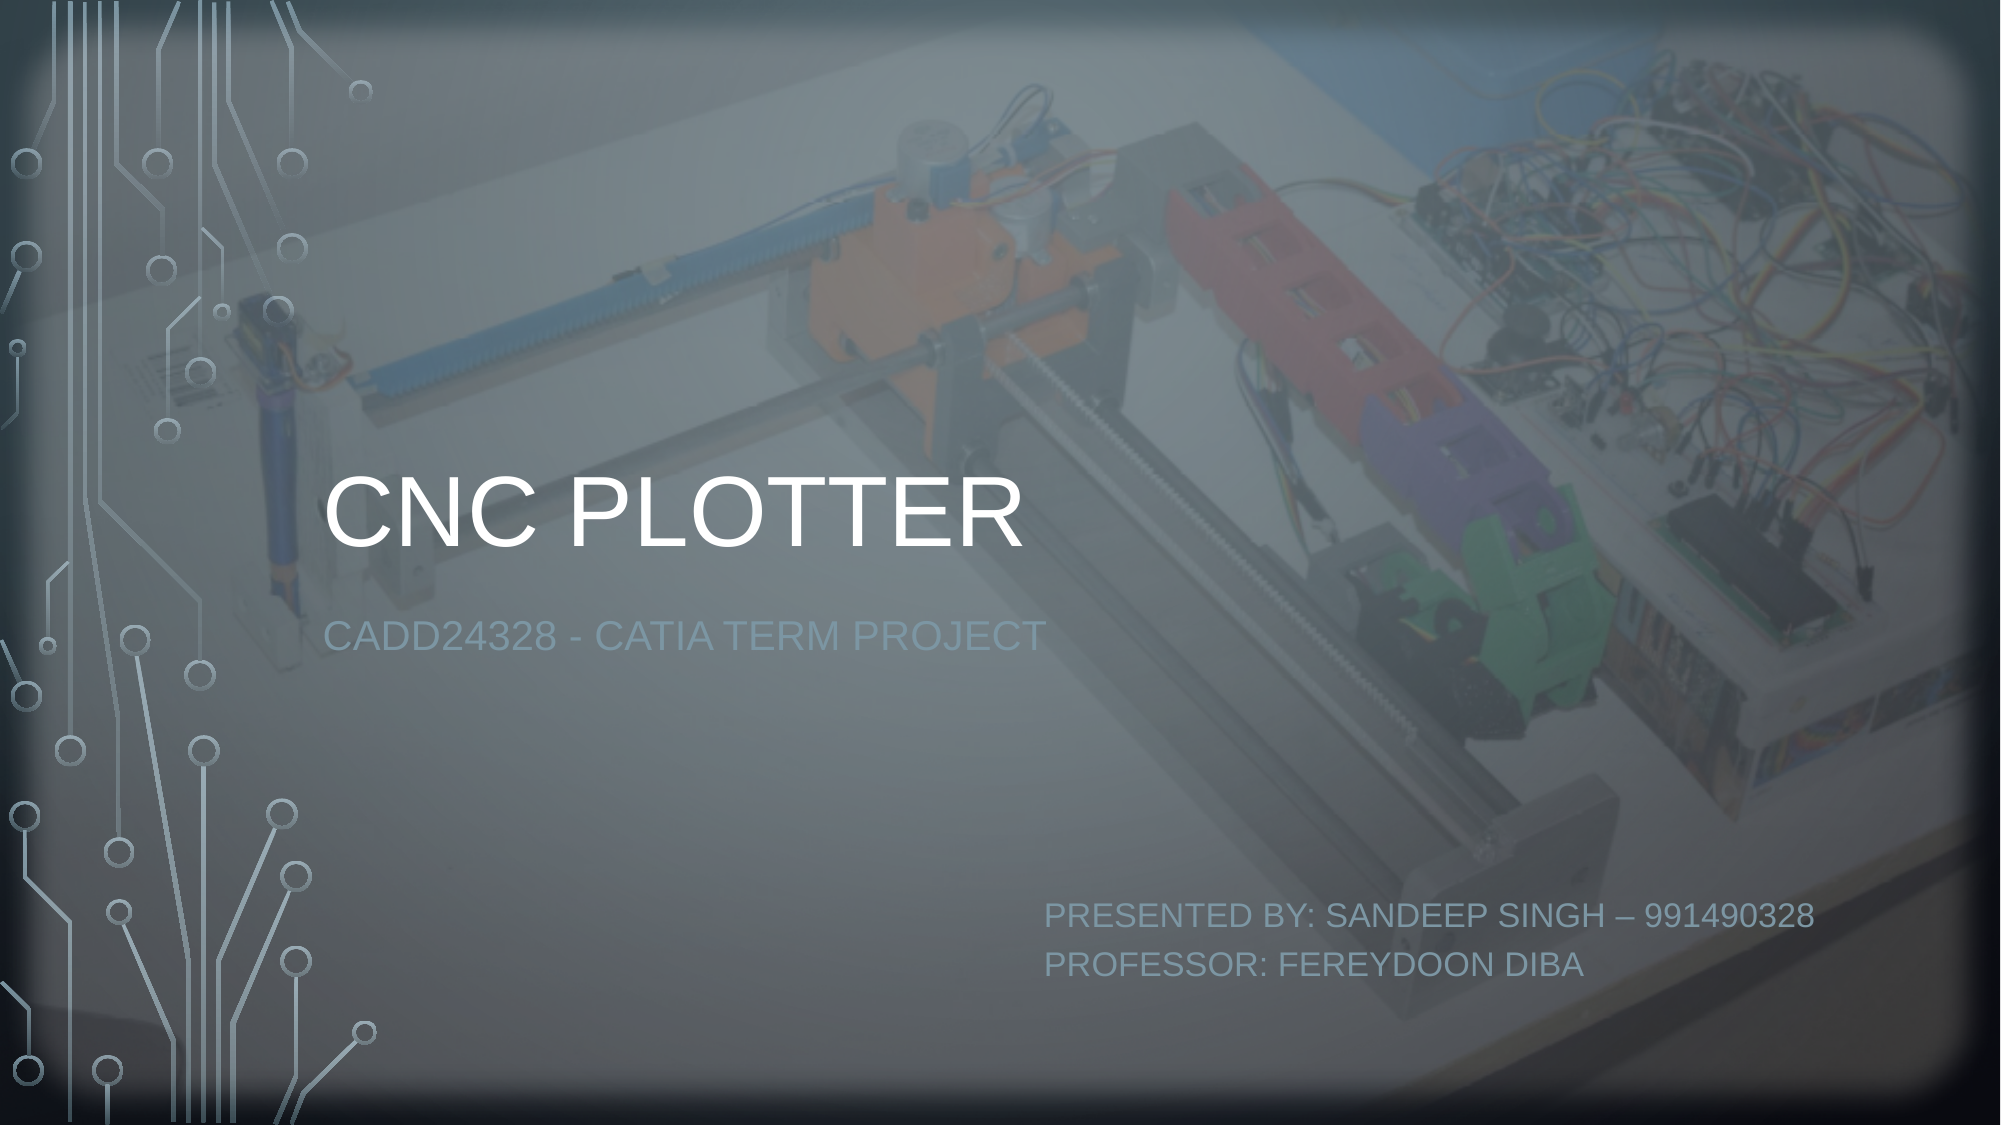

# cnc plotter
CADD24328 - Catia term Project
Presented by: Sandeep singh – 991490328
Professor: Fereydoon diba